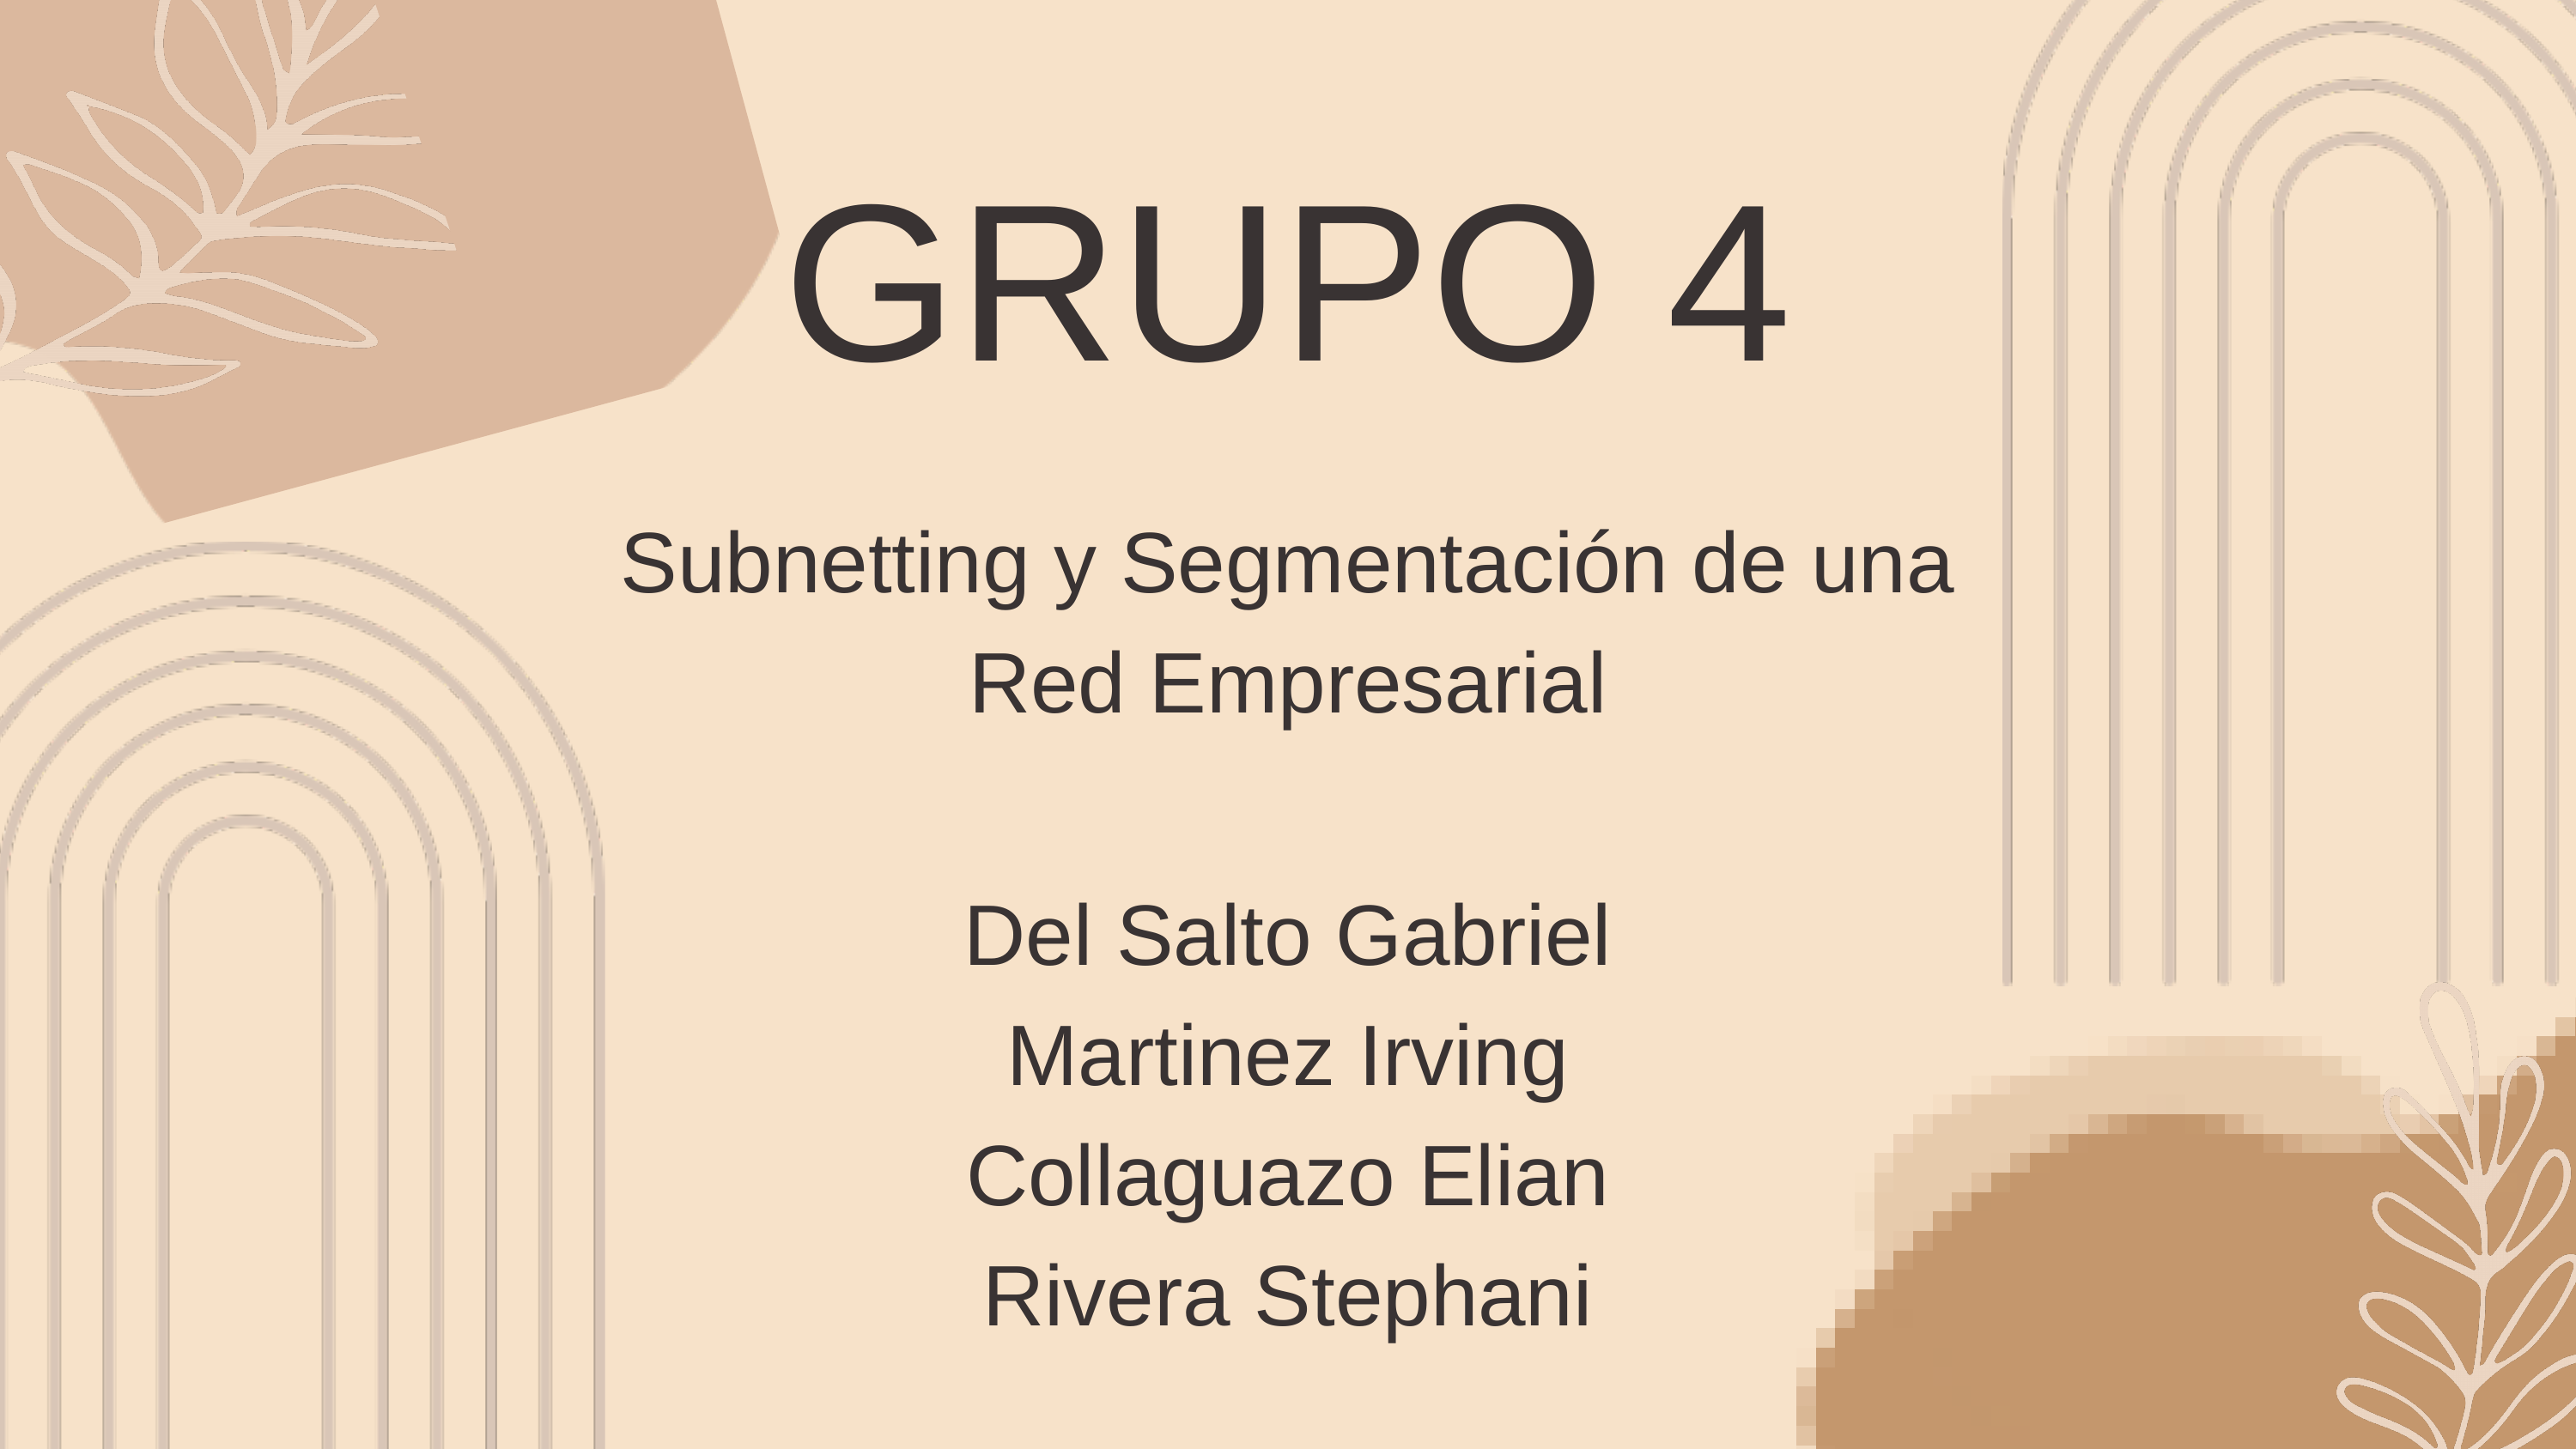

GRUPO 4
Subnetting y Segmentación de una Red Empresarial

Del Salto Gabriel
Martinez Irving
Collaguazo Elian
Rivera Stephani